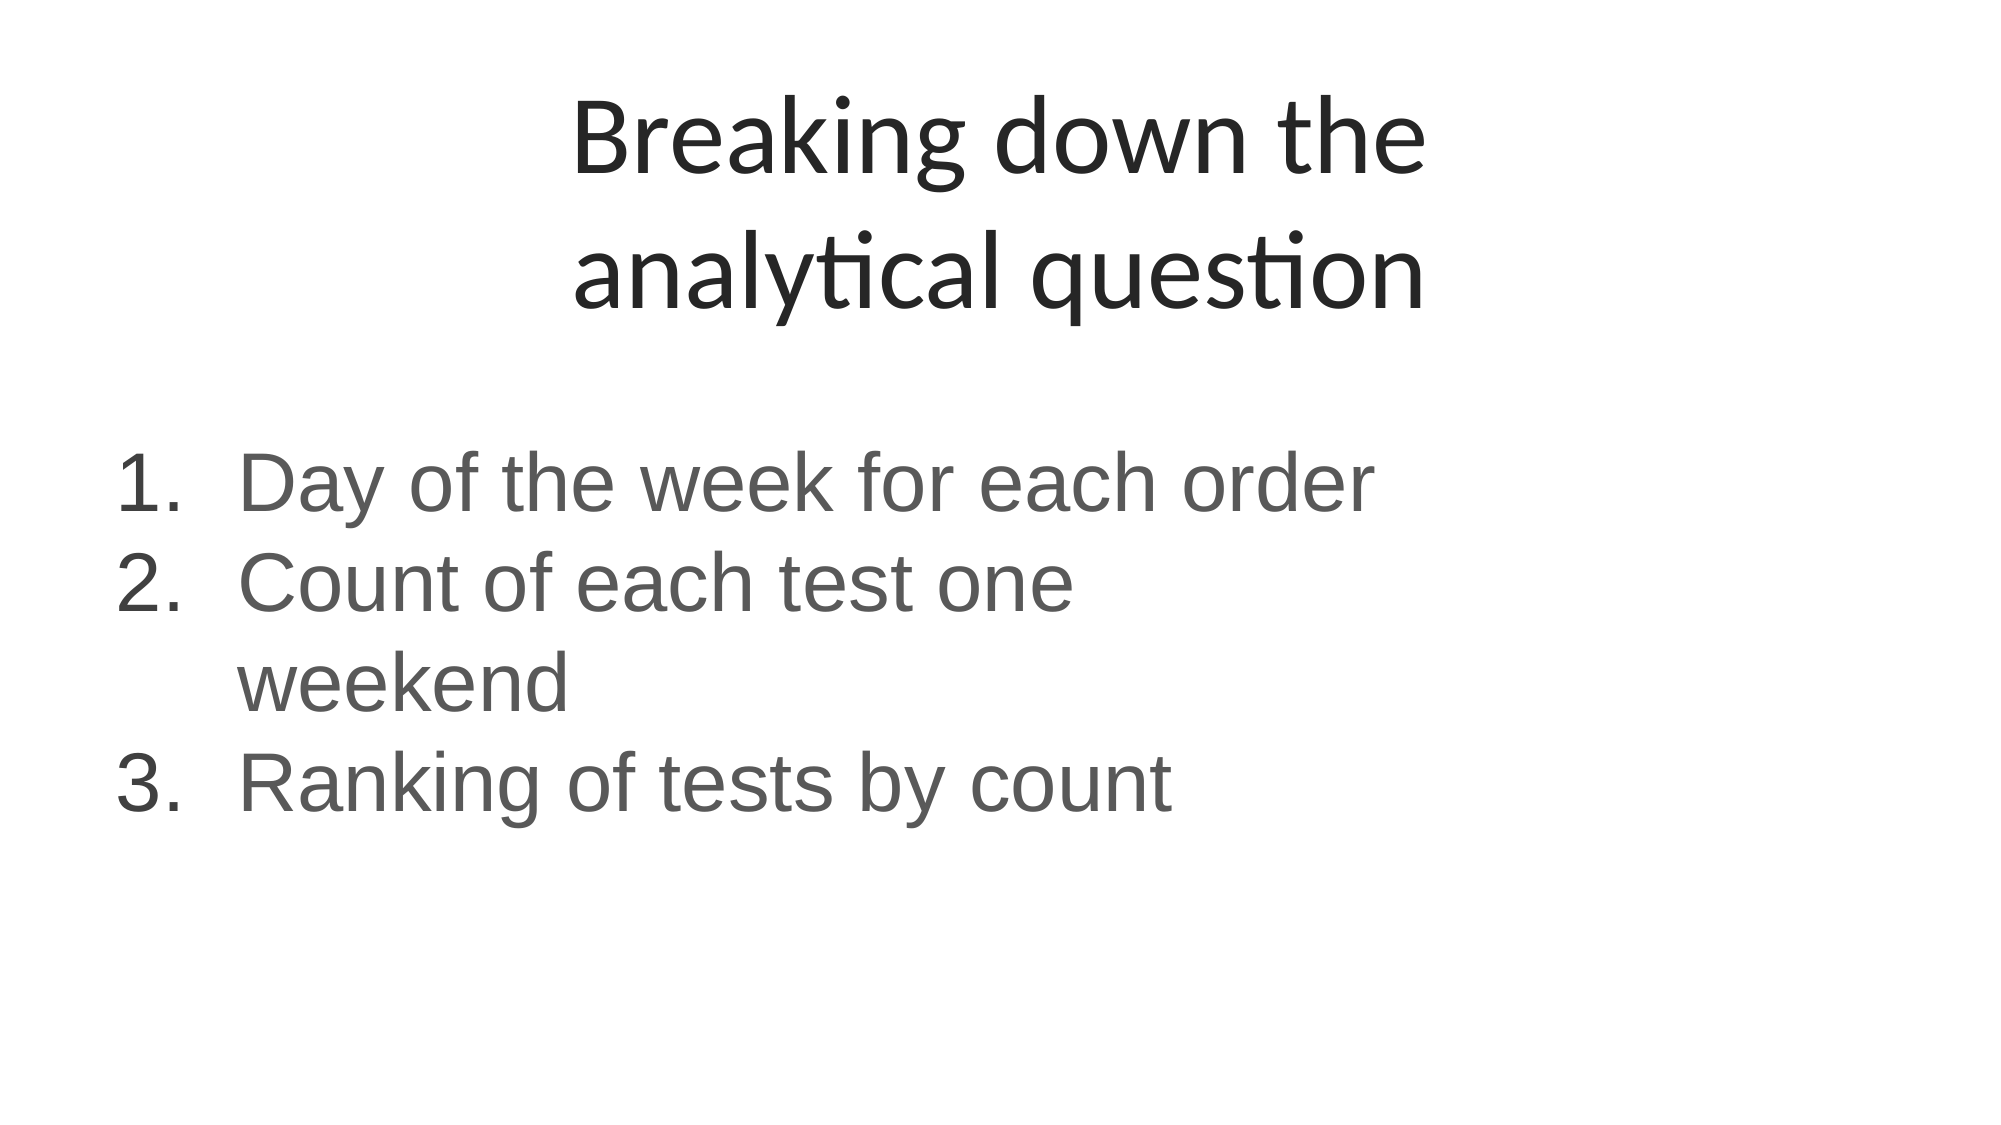

# Breaking down the analytical question
Day of the week for each order
Count of each test one weekend
Ranking of tests by count